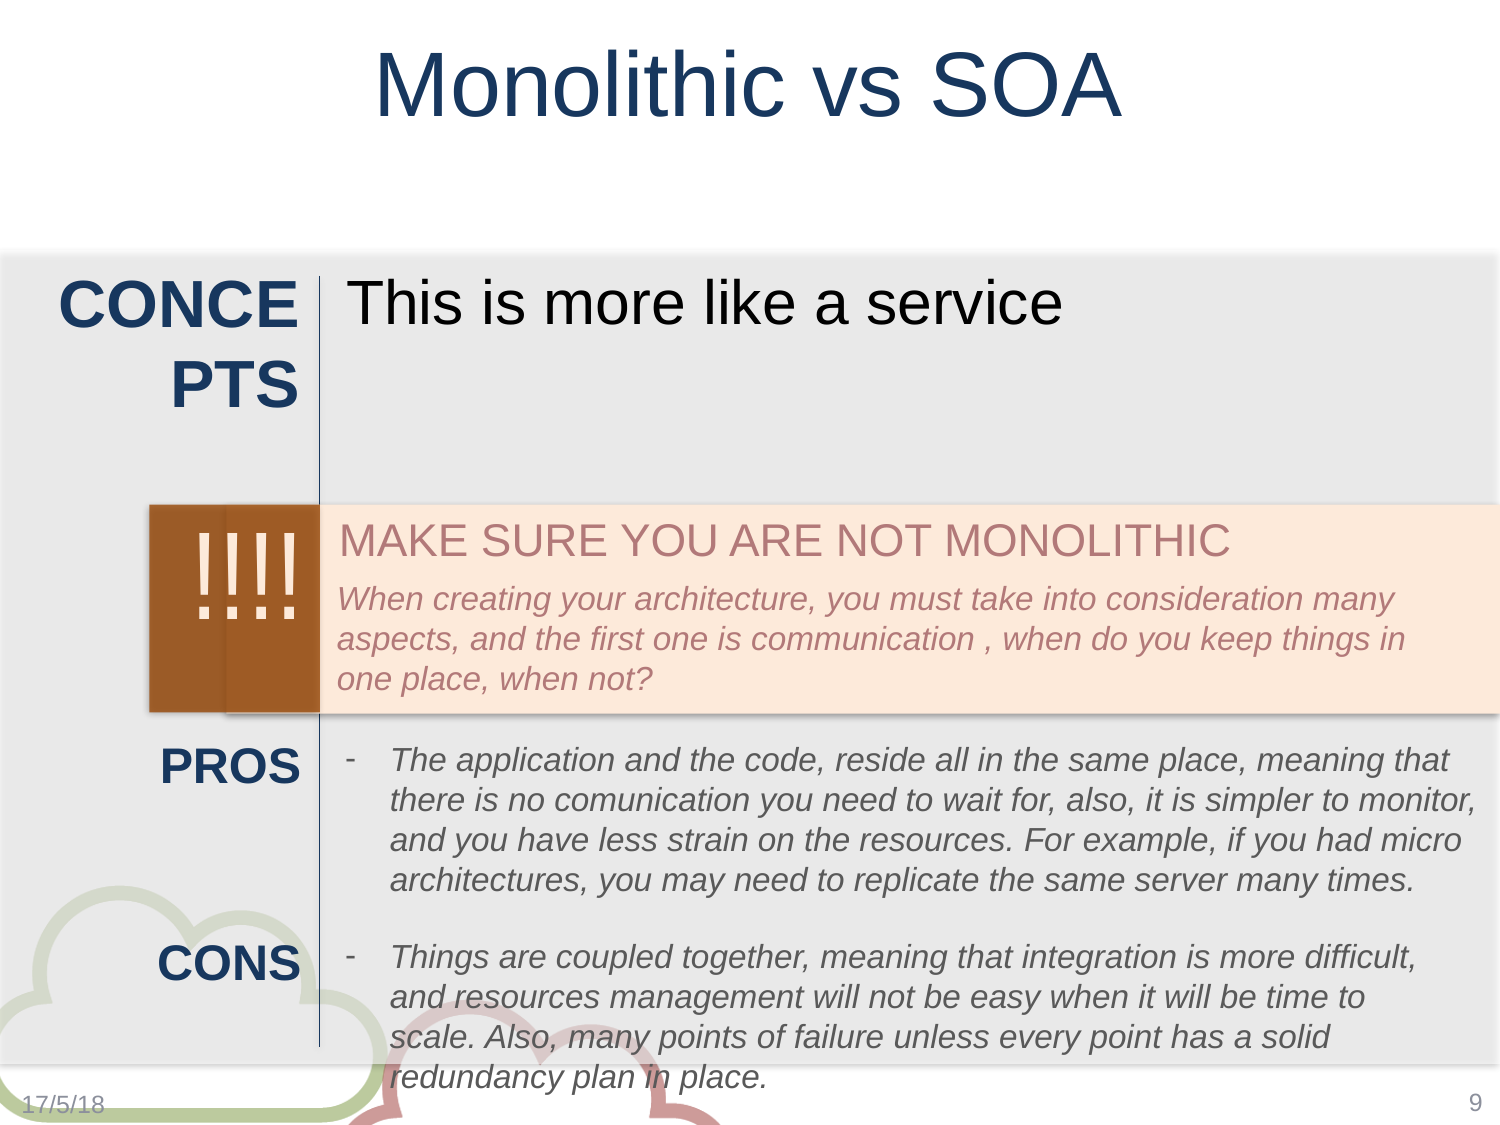

# Monolithic vs SOA

CONCEPTS
This is more like a service

!!!!

MAKE SURE YOU ARE NOT MONOLITHIC
When creating your architecture, you must take into consideration many aspects, and the first one is communication , when do you keep things in one place, when not?
PROS
The application and the code, reside all in the same place, meaning that there is no comunication you need to wait for, also, it is simpler to monitor, and you have less strain on the resources. For example, if you had micro architectures, you may need to replicate the same server many times.
CONS
Things are coupled together, meaning that integration is more difficult, and resources management will not be easy when it will be time to scale. Also, many points of failure unless every point has a solid redundancy plan in place.
9
17/5/18